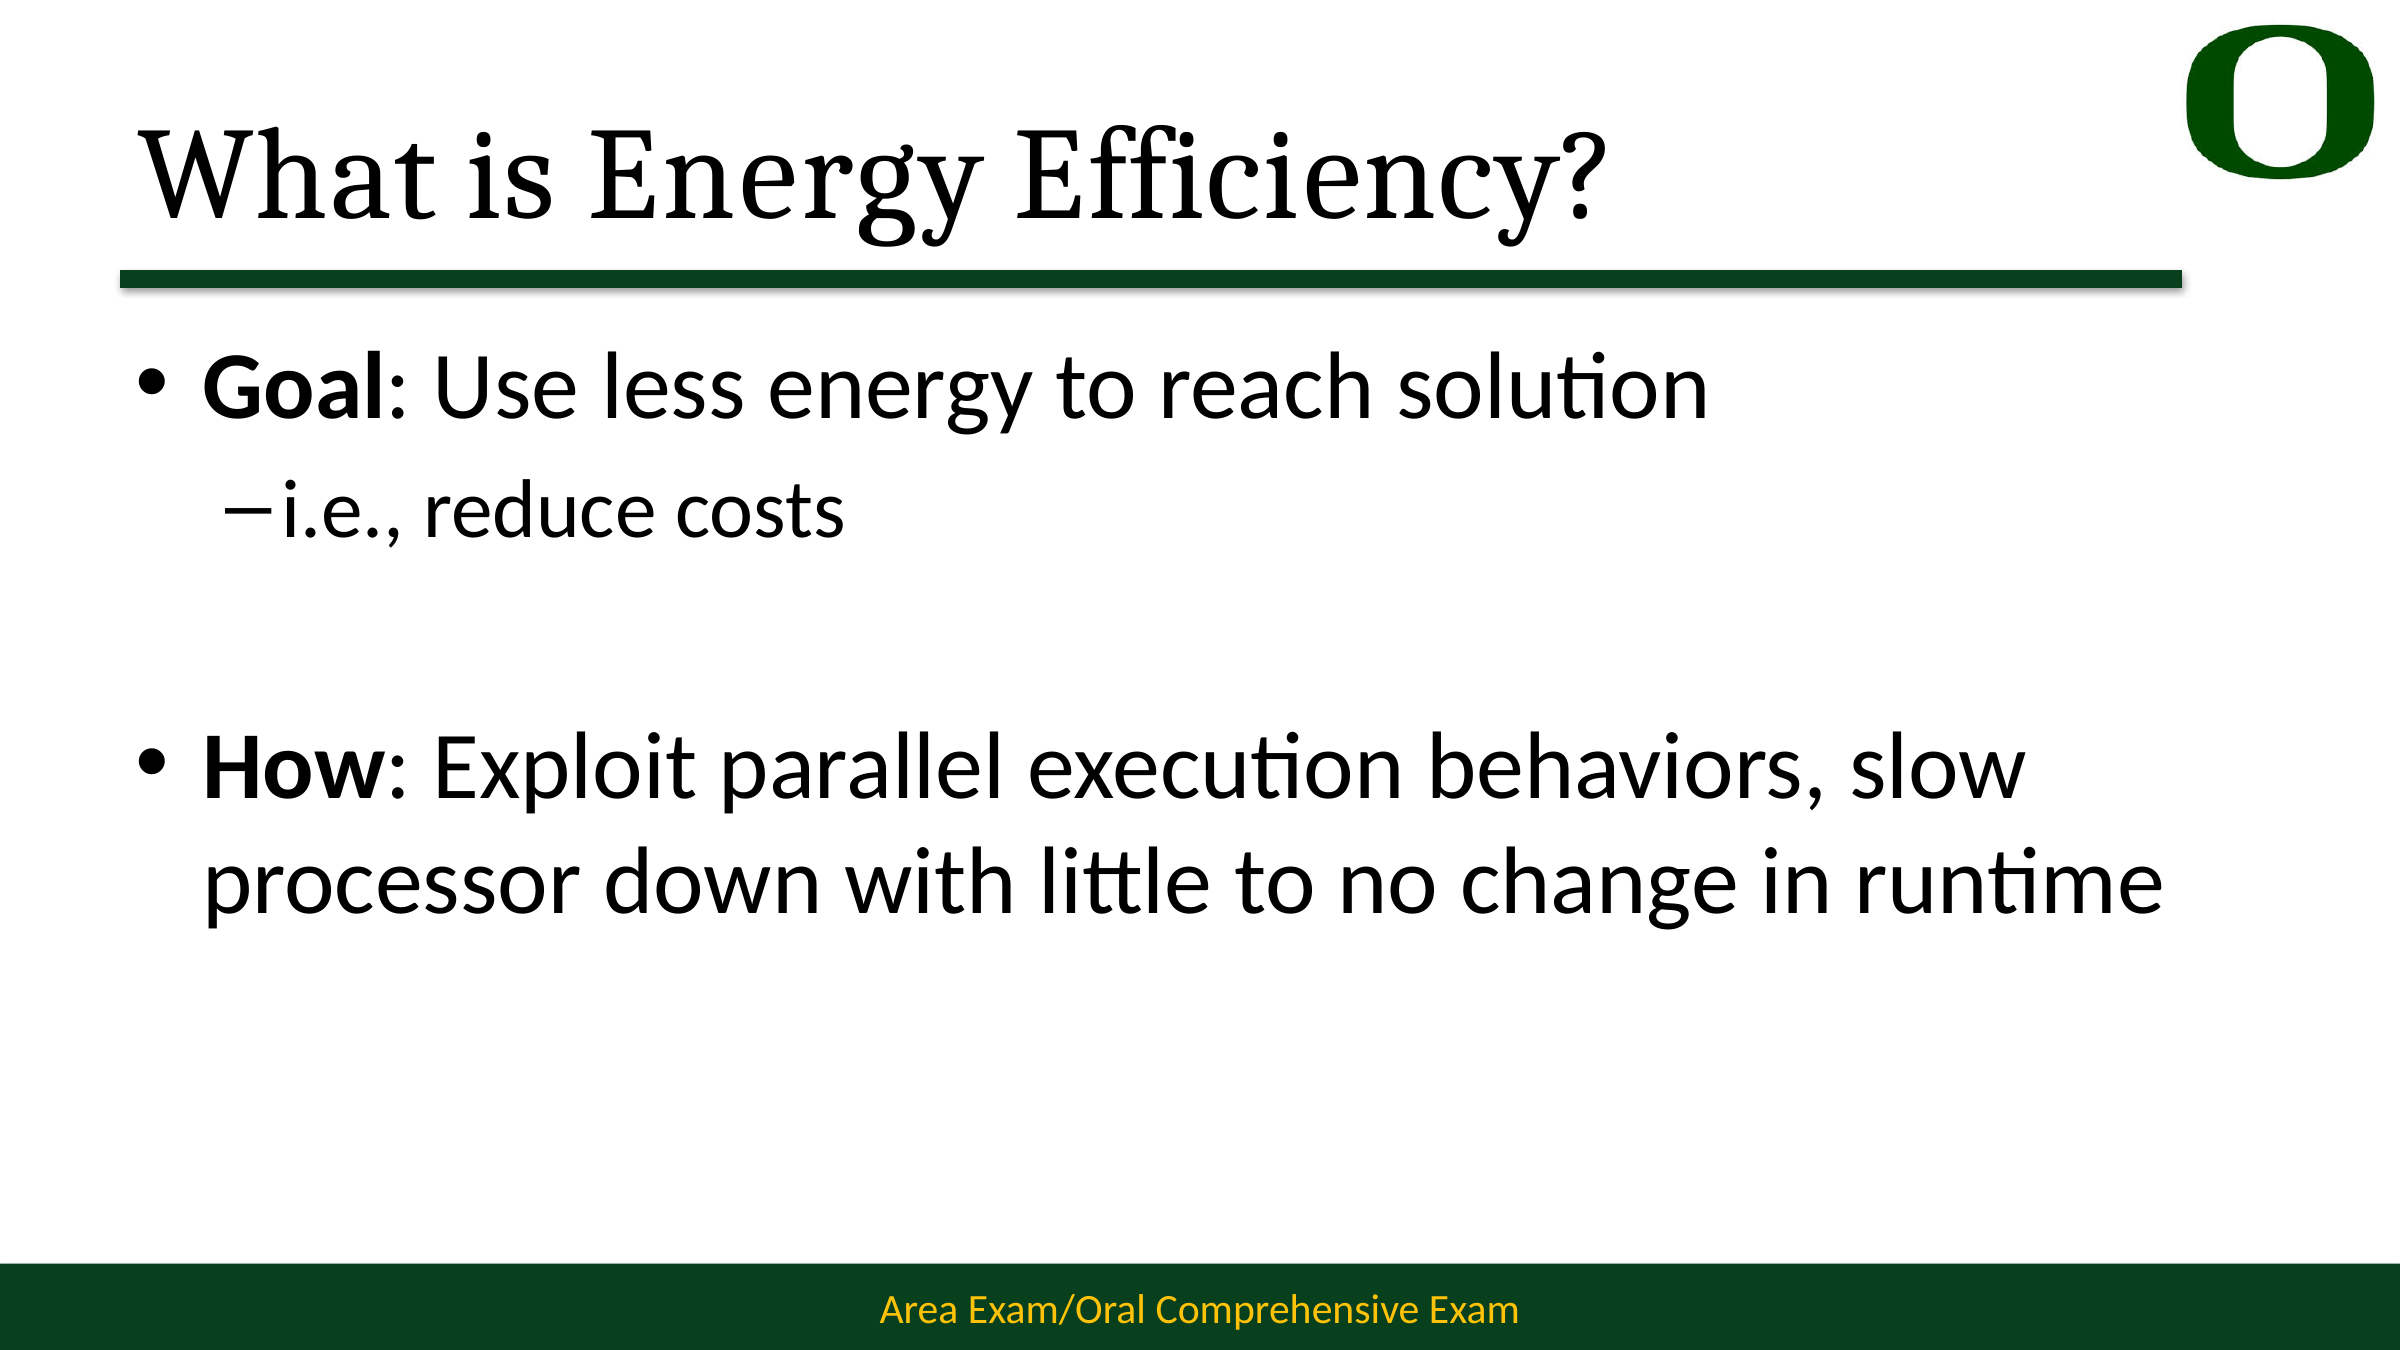

# What is Energy Efficiency?
Goal: Use less energy to reach solution
i.e., reduce costs

How: Exploit parallel execution behaviors, slow processor down with little to no change in runtime
16